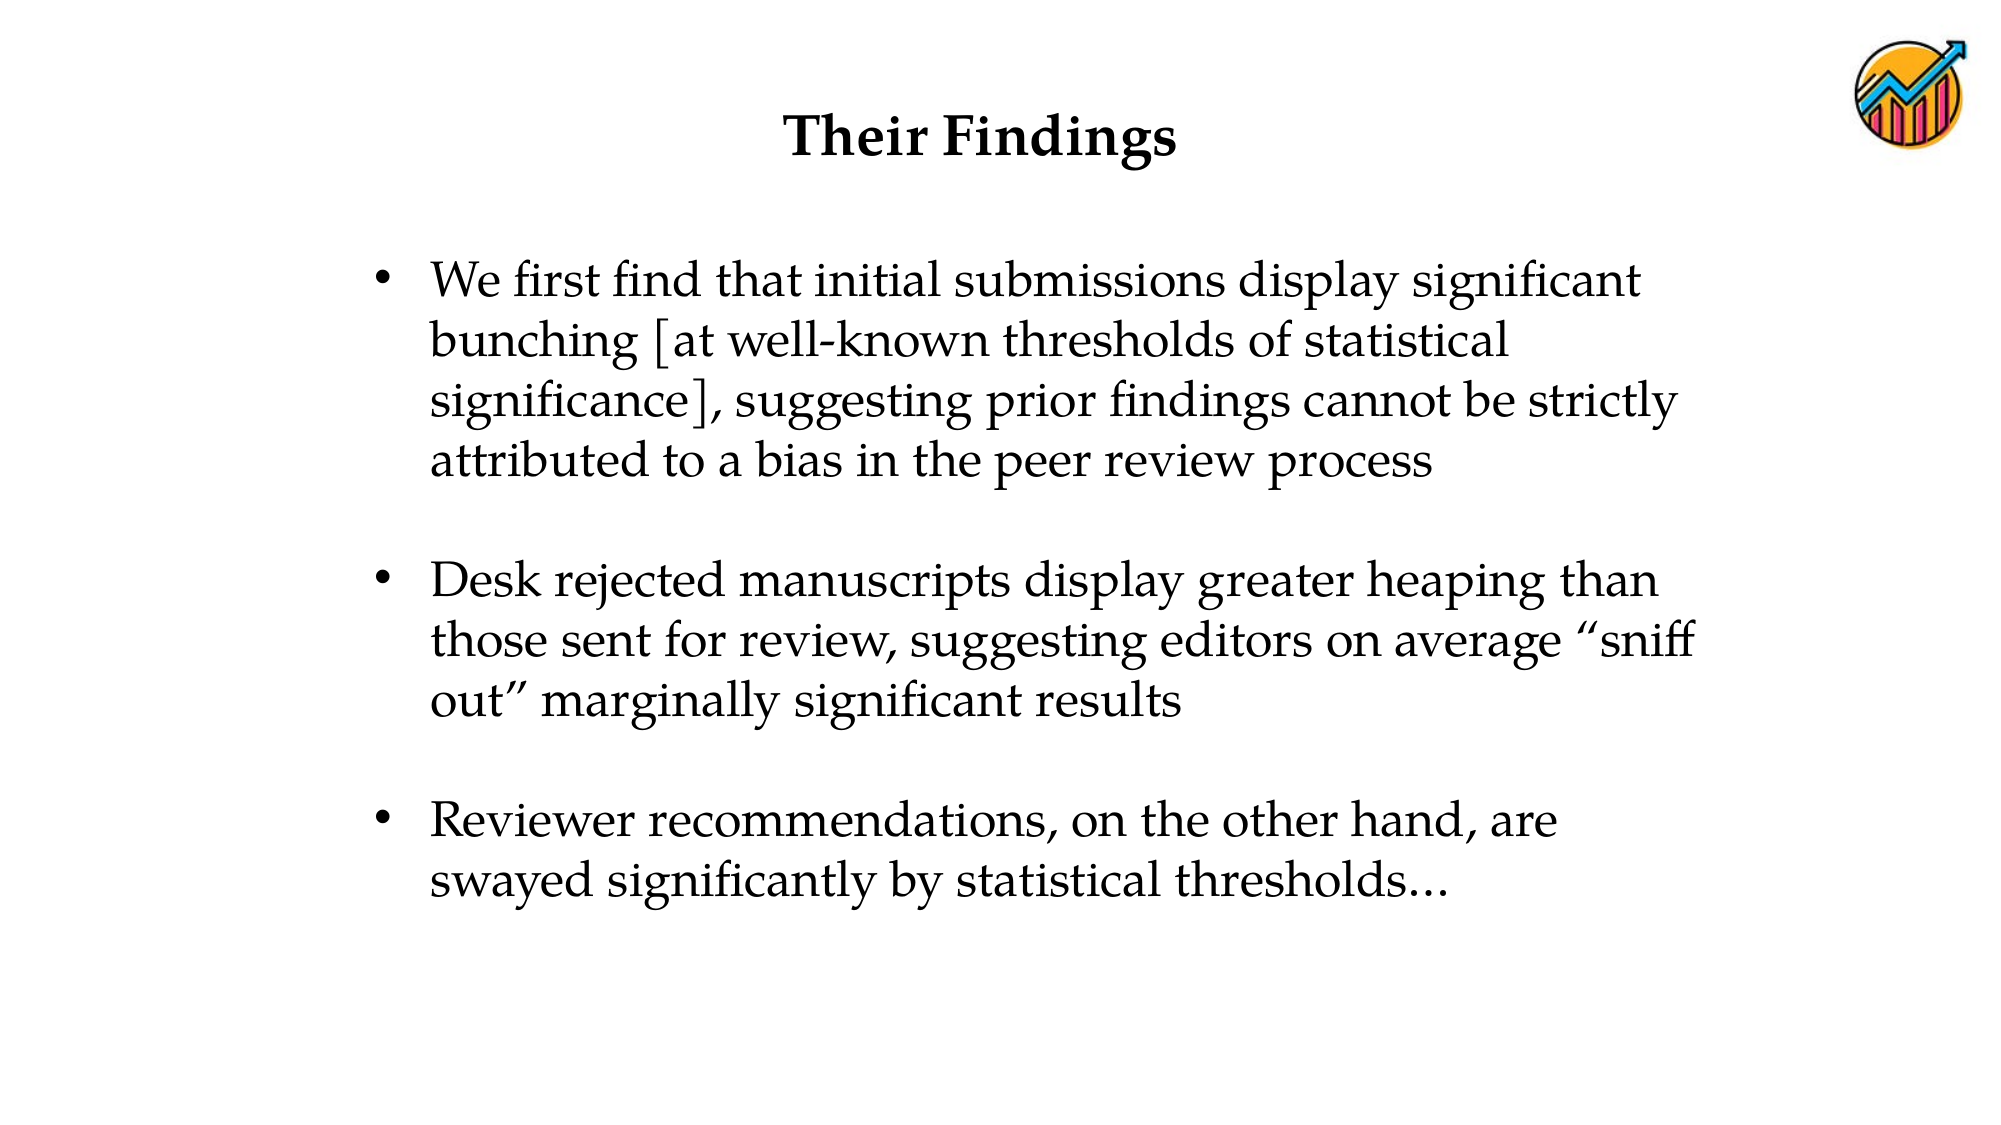

Their Findings

We first find that initial submissions display significant bunching [at well-known thresholds of statistical significance], suggesting prior findings cannot be strictly attributed to a bias in the peer review process

Desk rejected manuscripts display greater heaping than those sent for review, suggesting editors on average “sniff out” marginally significant results

Reviewer recommendations, on the other hand, are swayed significantly by statistical thresholds…